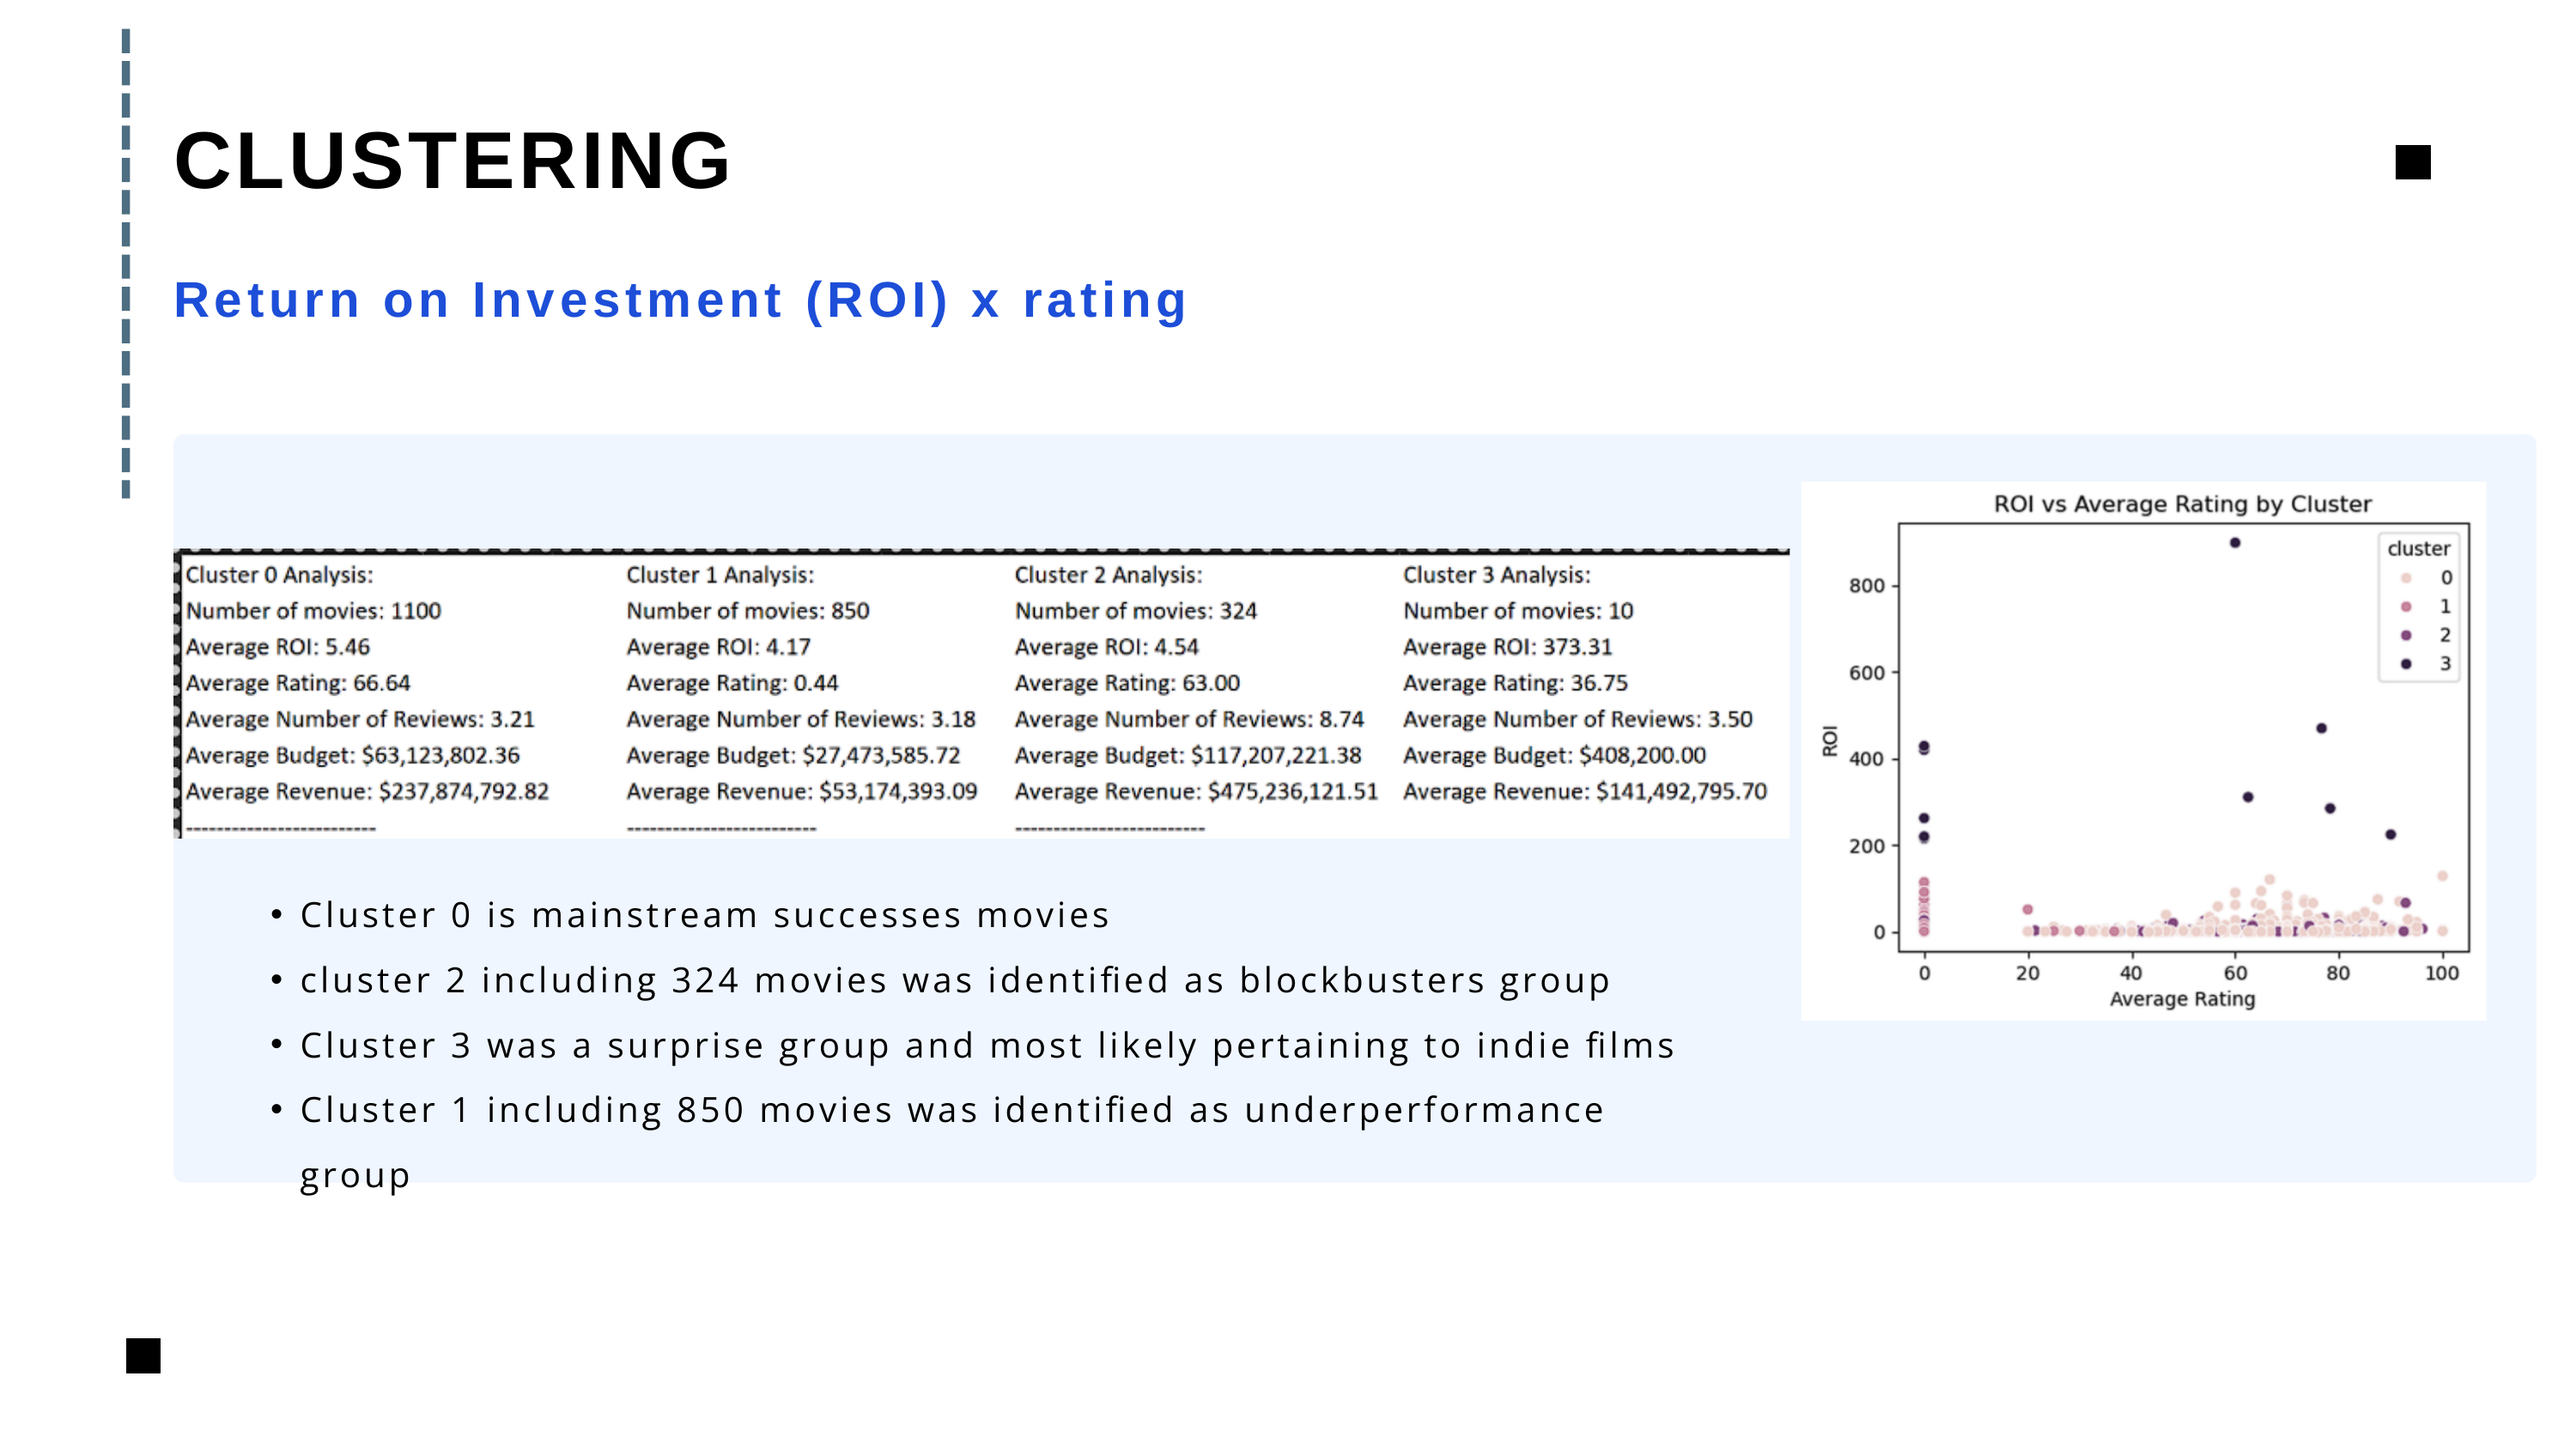

CLUSTERING

Return on Investment (ROI) x rating

Cluster 0 is mainstream successes movies
cluster 2 including 324 movies was identified as blockbusters group
Cluster 3 was a surprise group and most likely pertaining to indie films
Cluster 1 including 850 movies was identified as underperformance group